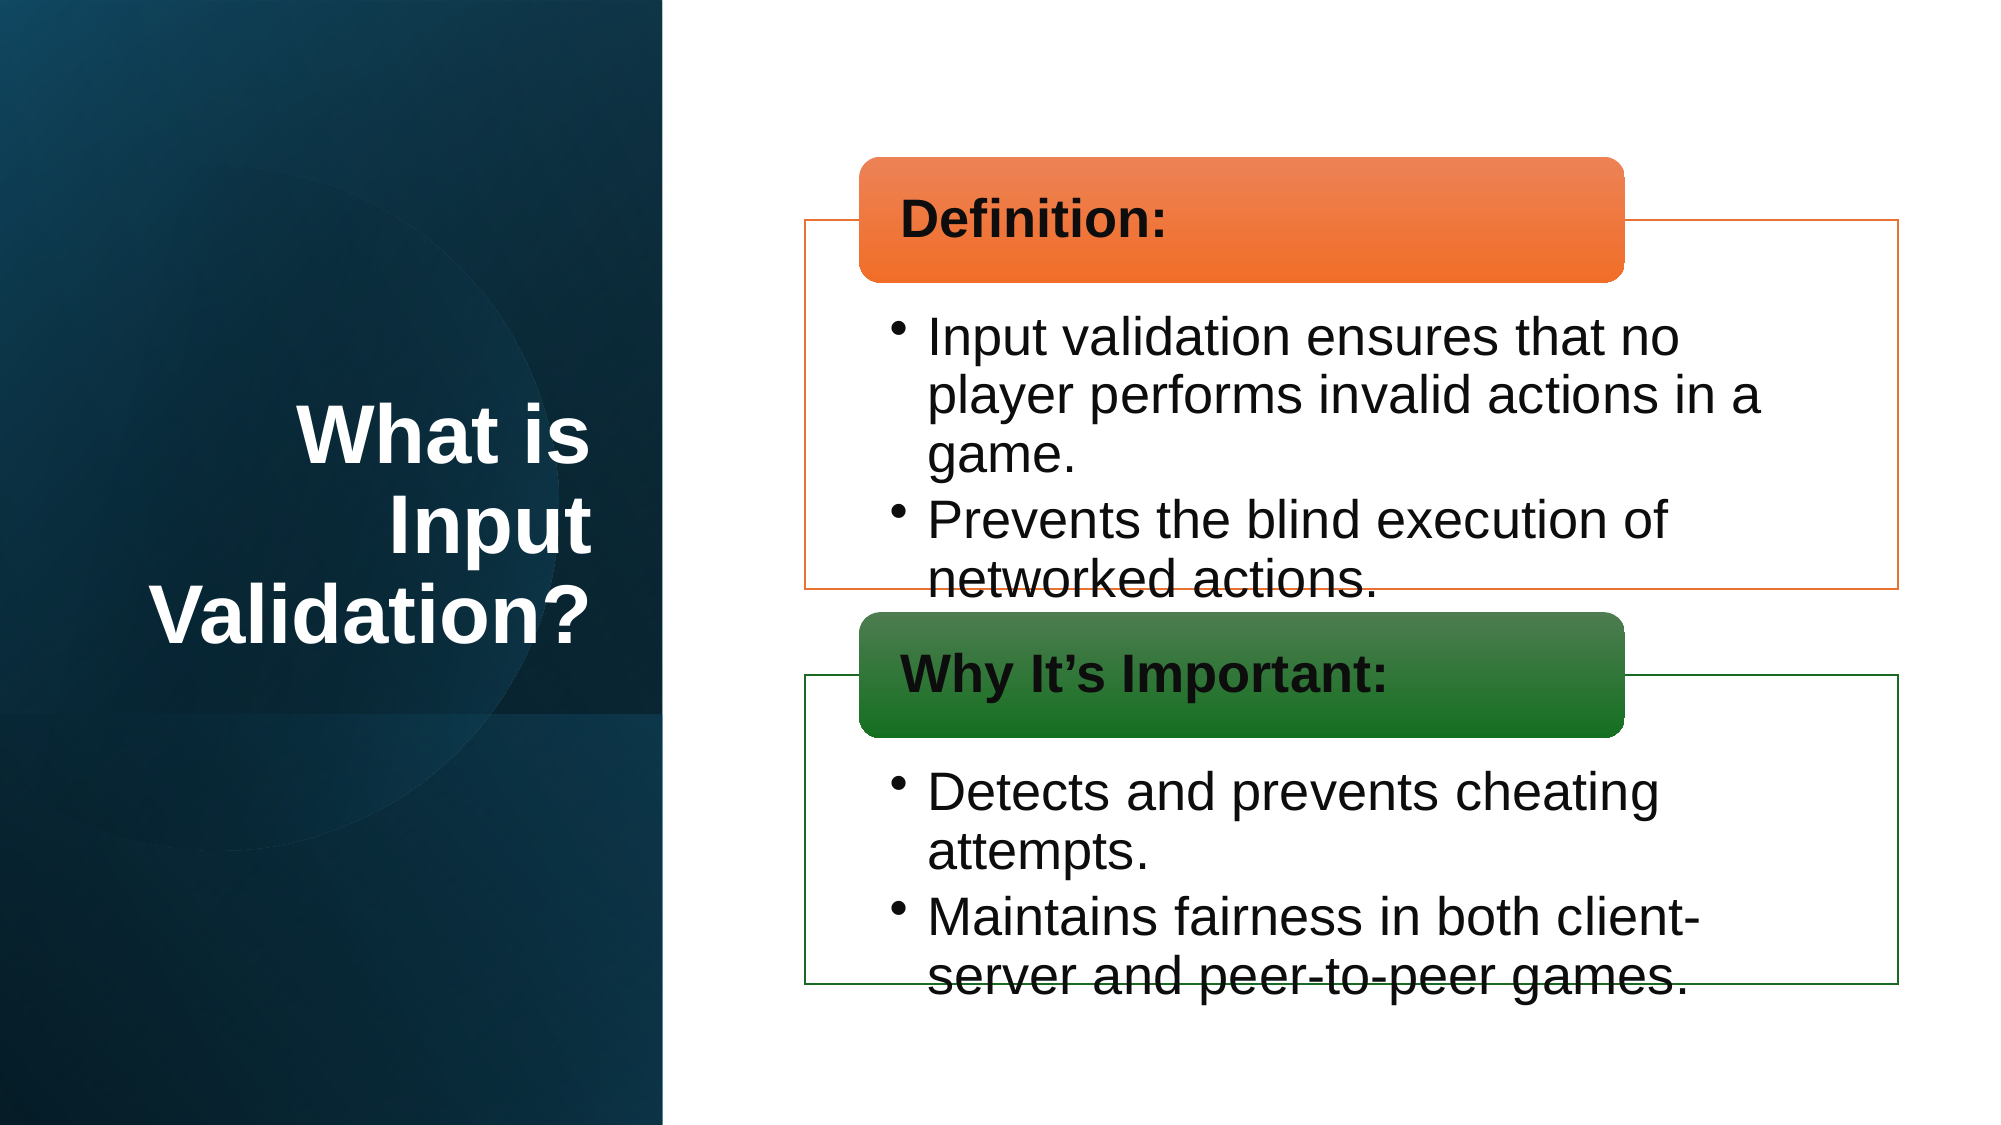

Input validation ensures that no player performs invalid actions in a game.
Prevents the blind execution of networked actions.
Definition:
Detects and prevents cheating attempts.
Maintains fairness in both client-server and peer-to-peer games.
Why It’s Important:

# What is Input Validation?